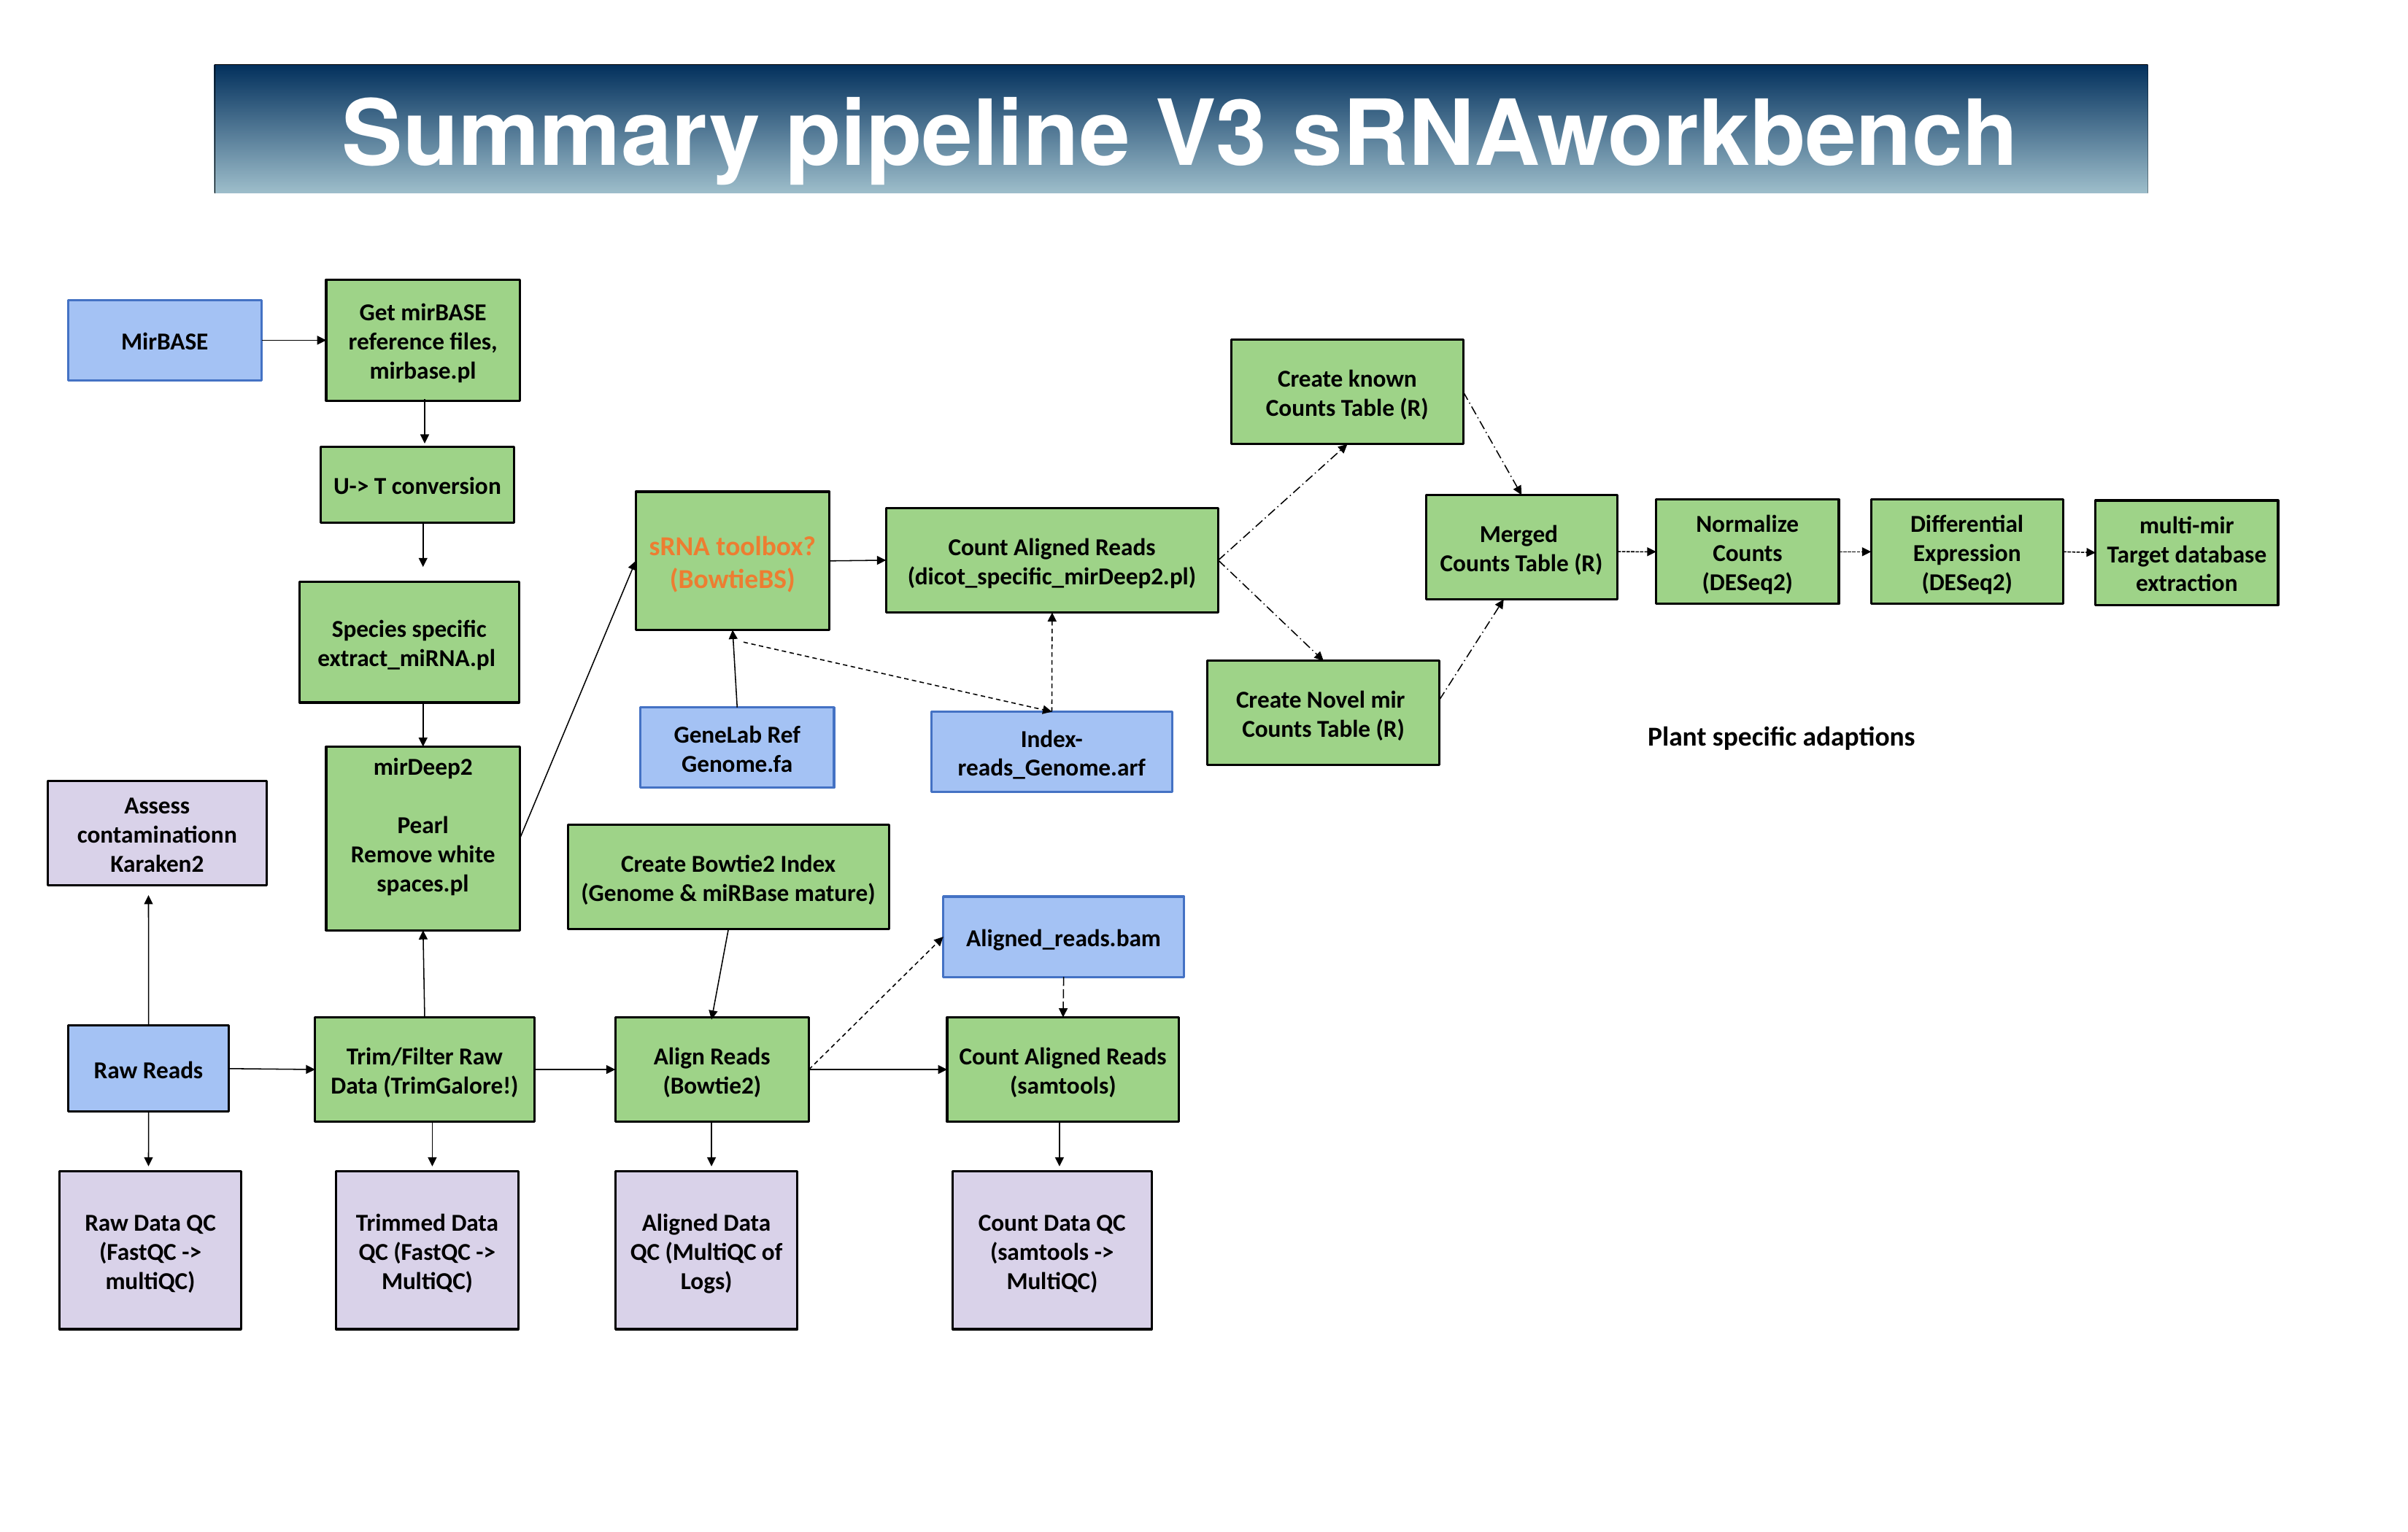

Summary pipeline V3 sRNAworkbench
Get mirBASE reference files, mirbase.pl
MirBASE
Create known Counts Table (R)
U-> T conversion
sRNA toolbox?
(BowtieBS)
Merged
Counts Table (R)
Differential Expression (DESeq2)
Normalize Counts (DESeq2)
multi-mir
Target database extraction
Count Aligned Reads (dicot_specific_mirDeep2.pl)
Species specific extract_miRNA.pl
Create Novel mir  Counts Table (R)
GeneLab Ref
Genome.fa
Index-reads_Genome.arf
Plant specific adaptions
mirDeep2

Pearl
Remove white spaces.pl

Assess contaminationn Karaken2
Create Bowtie2 Index (Genome & miRBase mature)
Aligned_reads.bam
Trim/Filter Raw Data (TrimGalore!)
Align Reads (Bowtie2)
Count Aligned Reads (samtools)
Raw Reads
Trimmed Data QC (FastQC -> MultiQC)
Aligned Data QC (MultiQC of Logs)
Count Data QC (samtools -> MultiQC)
Raw Data QC (FastQC -> multiQC)